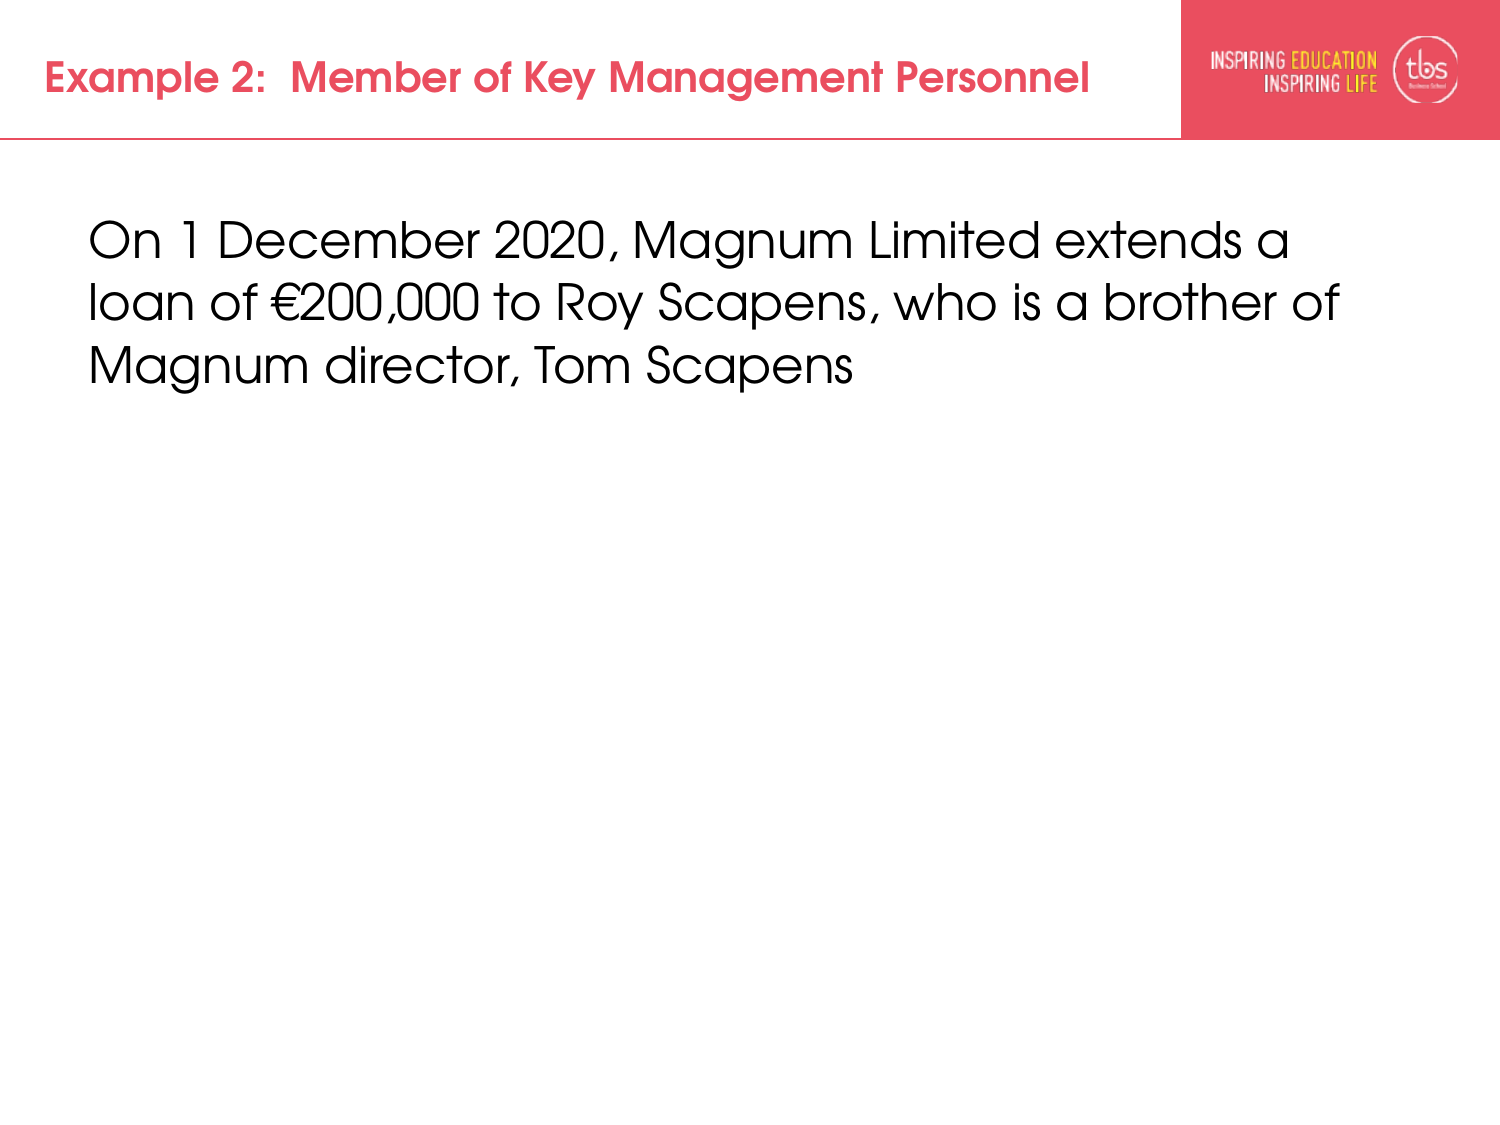

# Example 2:  Member of Key Management Personnel
On 1 December 2020, Magnum Limited extends a loan of €200,000 to Roy Scapens, who is a brother of Magnum director, Tom Scapens